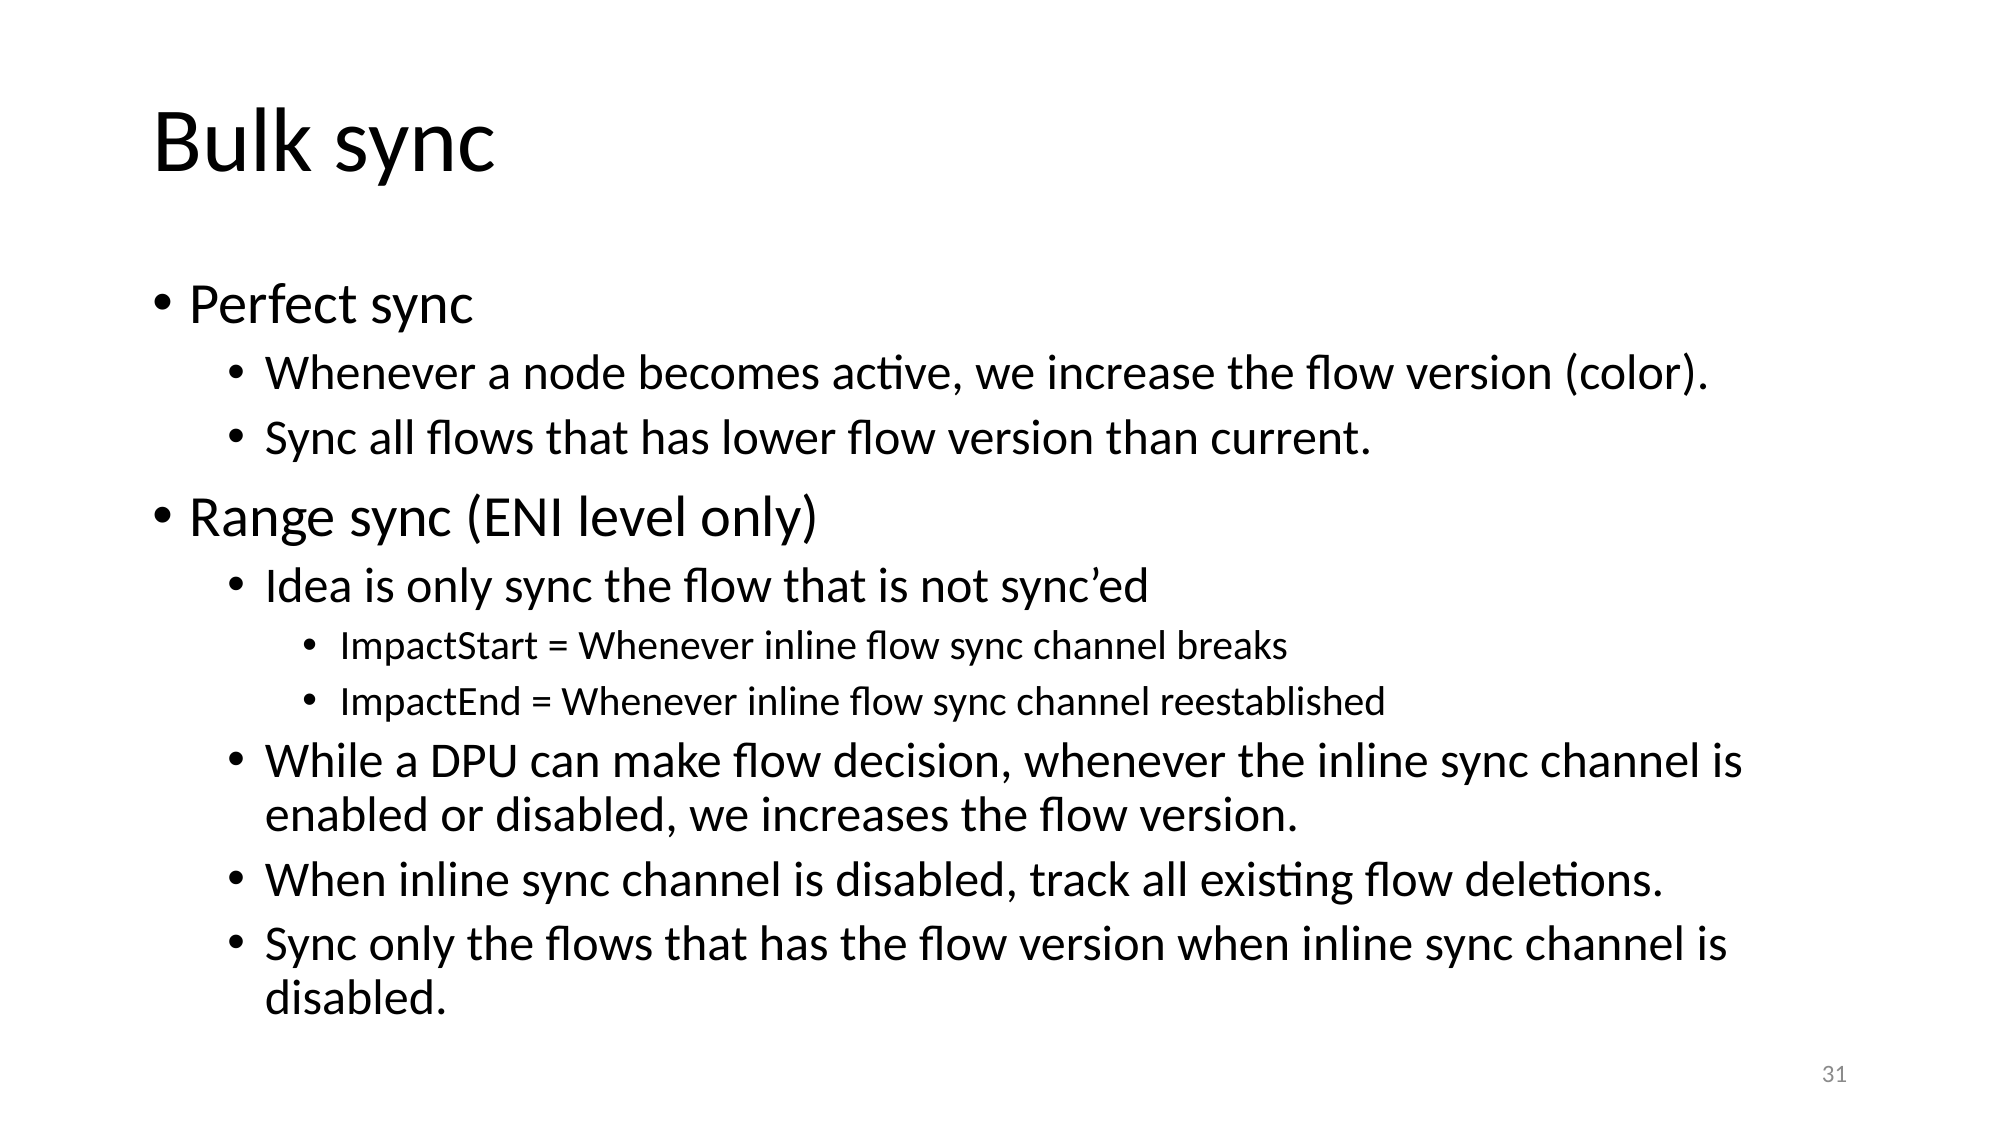

# Bulk sync
Perfect sync
Whenever a node becomes active, we increase the flow version (color).
Sync all flows that has lower flow version than current.
Range sync (ENI level only)
Idea is only sync the flow that is not sync’ed
ImpactStart = Whenever inline flow sync channel breaks
ImpactEnd = Whenever inline flow sync channel reestablished
While a DPU can make flow decision, whenever the inline sync channel is enabled or disabled, we increases the flow version.
When inline sync channel is disabled, track all existing flow deletions.
Sync only the flows that has the flow version when inline sync channel is disabled.
31